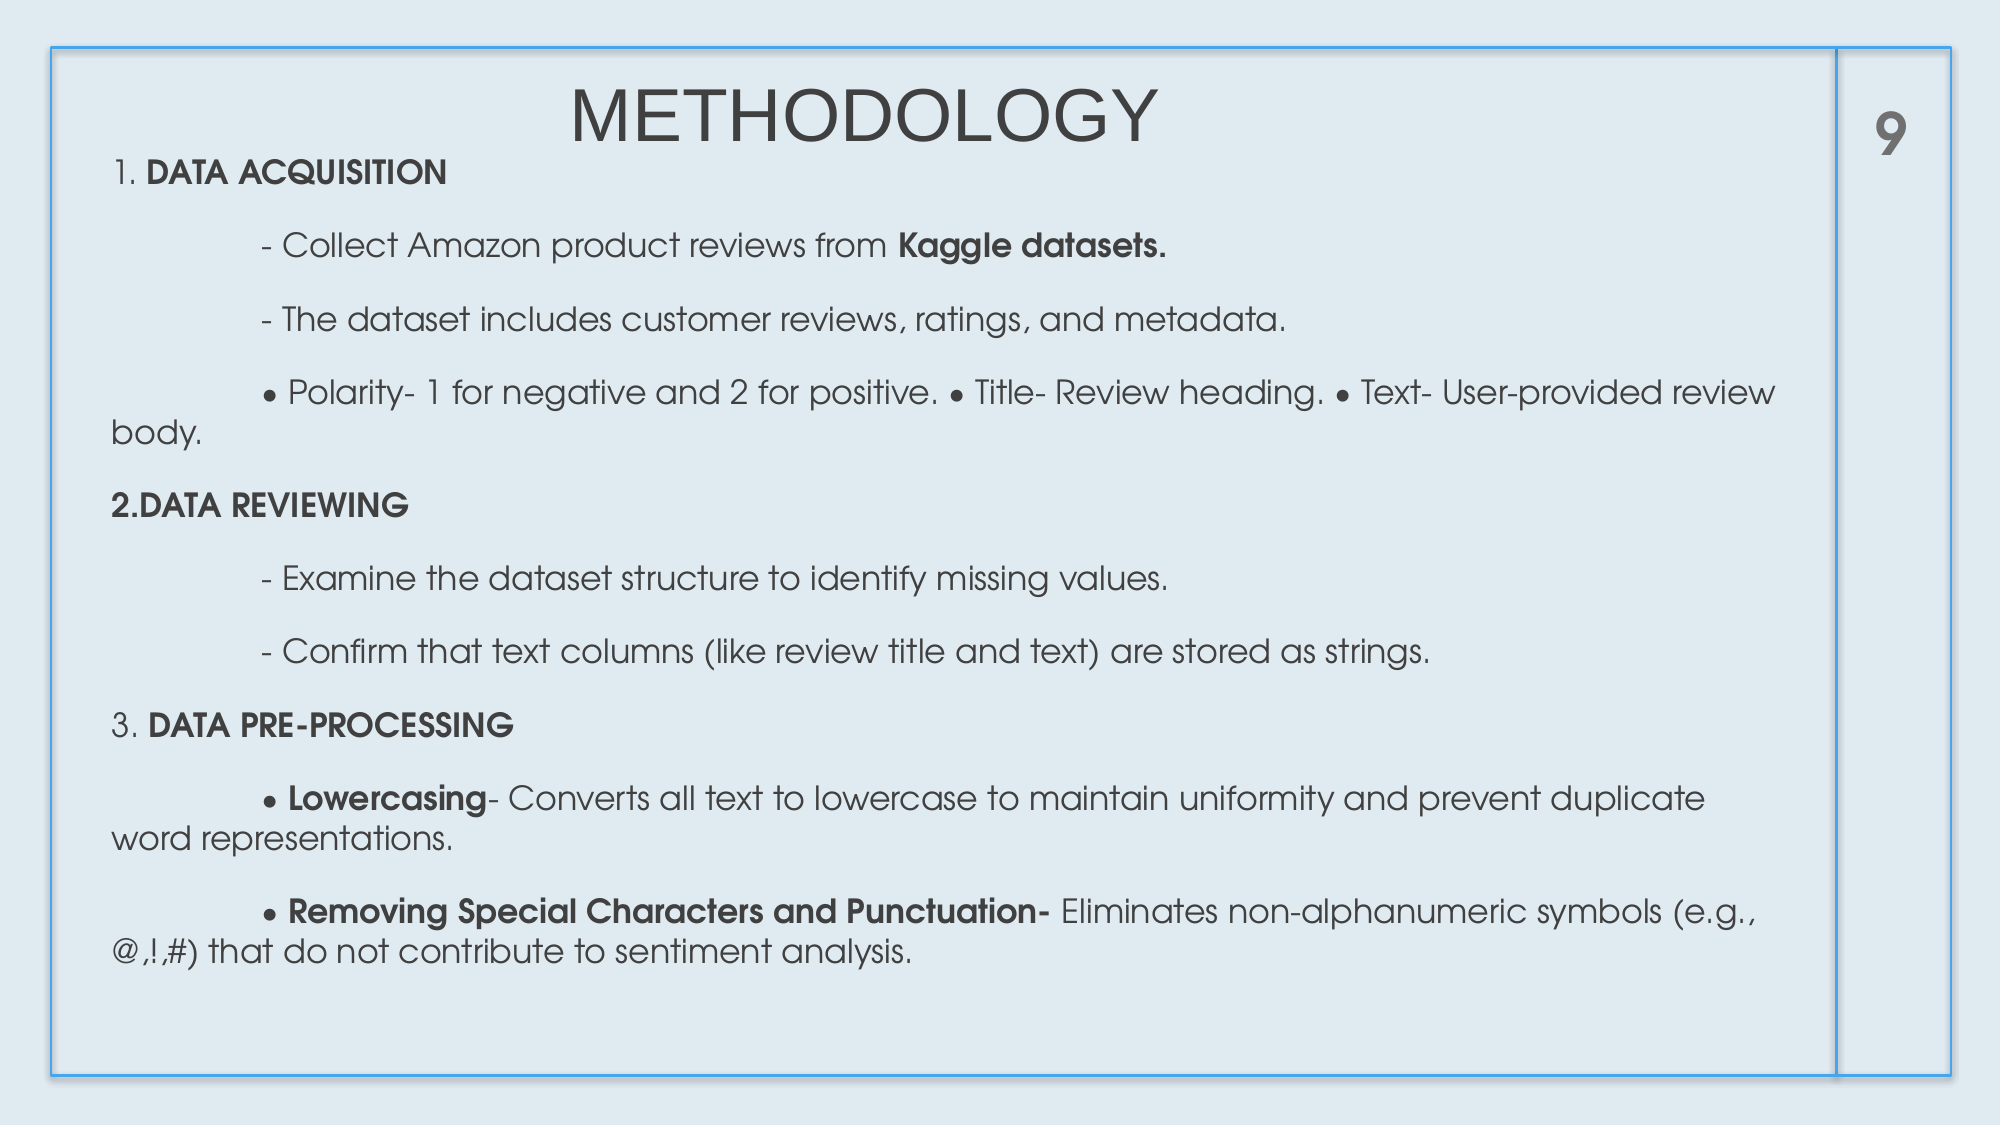

# Methodology
9
1. DATA ACQUISITION
 	- Collect Amazon product reviews from Kaggle datasets.
     	- The dataset includes customer reviews, ratings, and metadata.
	• Polarity- 1 for negative and 2 for positive. • Title- Review heading. • Text- User-provided review body.
2.DATA REVIEWING
   	- Examine the dataset structure to identify missing values.
	- Confirm that text columns (like review title and text) are stored as strings.
3. DATA PRE-PROCESSING
	• Lowercasing- Converts all text to lowercase to maintain uniformity and prevent duplicate word representations.
	• Removing Special Characters and Punctuation- Eliminates non-alphanumeric symbols (e.g., @,!,#) that do not contribute to sentiment analysis.